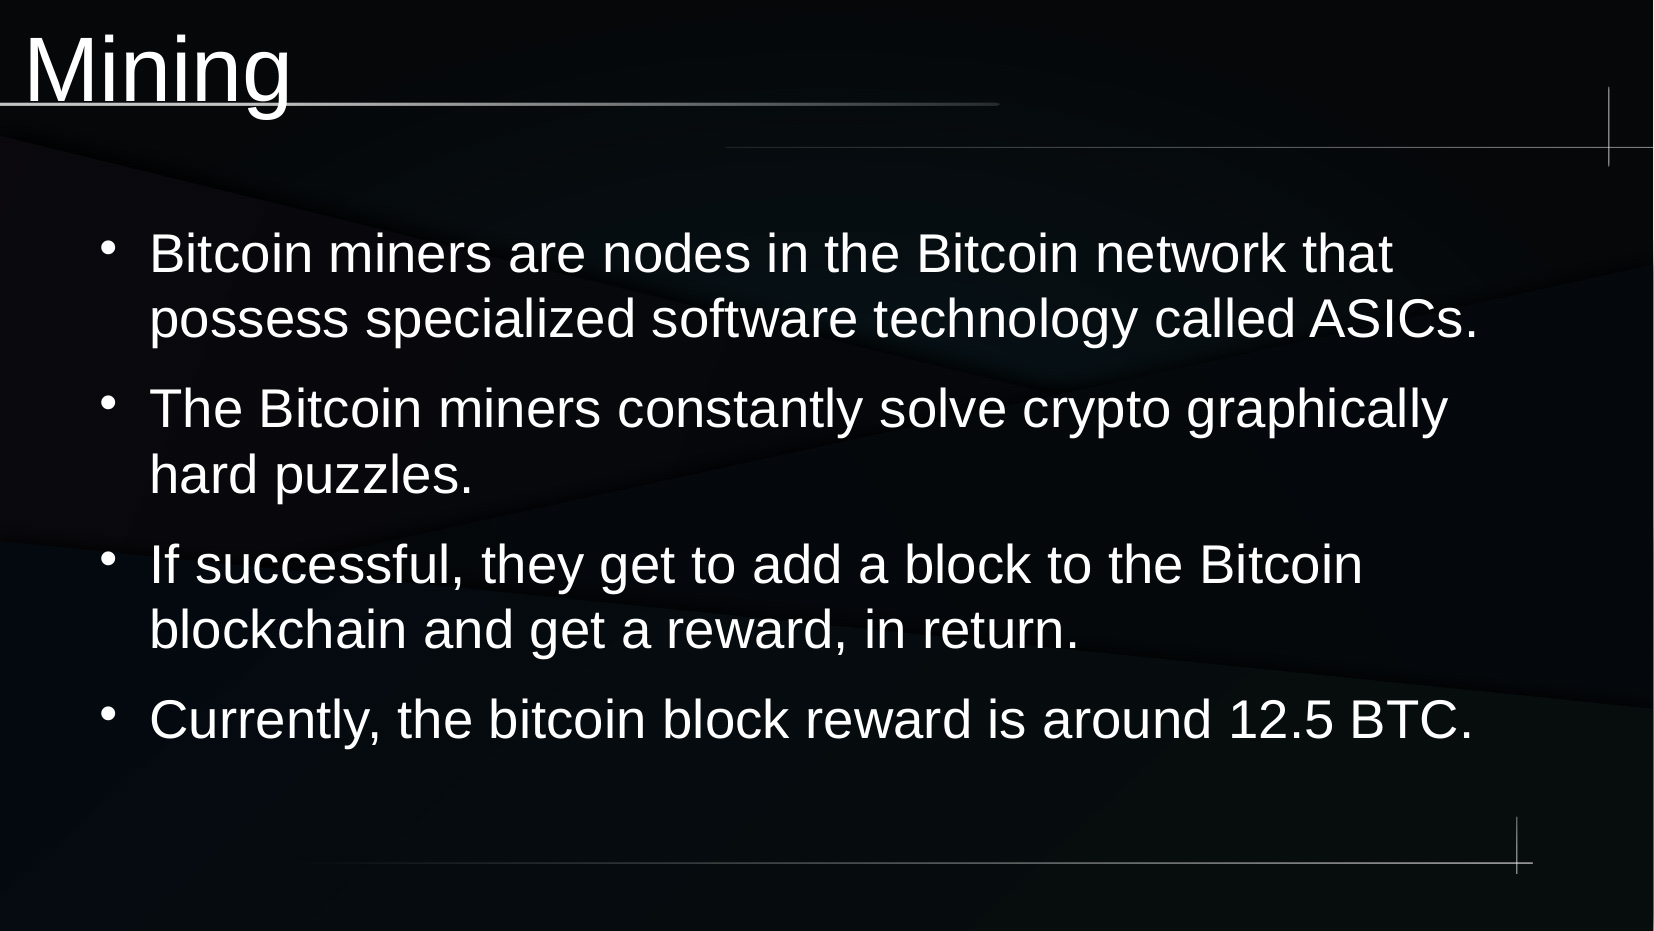

# Mining
Bitcoin miners are nodes in the Bitcoin network that possess specialized software technology called ASICs.
The Bitcoin miners constantly solve crypto graphically hard puzzles.
If successful, they get to add a block to the Bitcoin blockchain and get a reward, in return.
Currently, the bitcoin block reward is around 12.5 BTC.